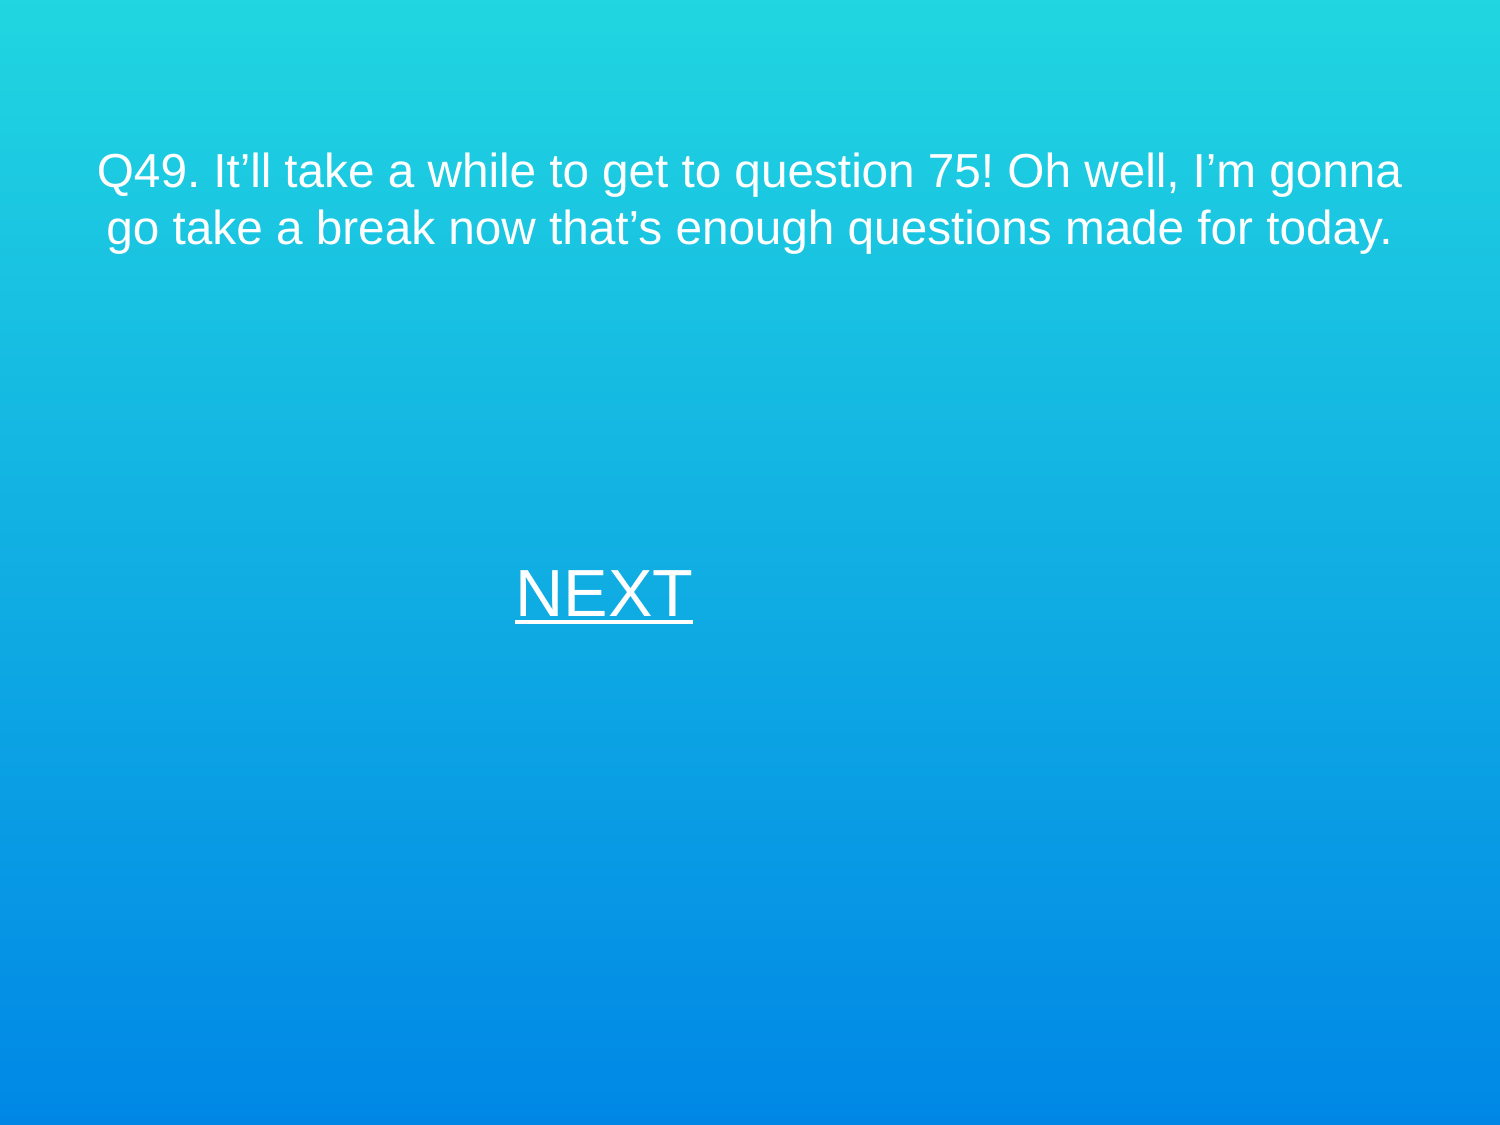

# Q49. It’ll take a while to get to question 75! Oh well, I’m gonna go take a break now that’s enough questions made for today.

                       NEXT